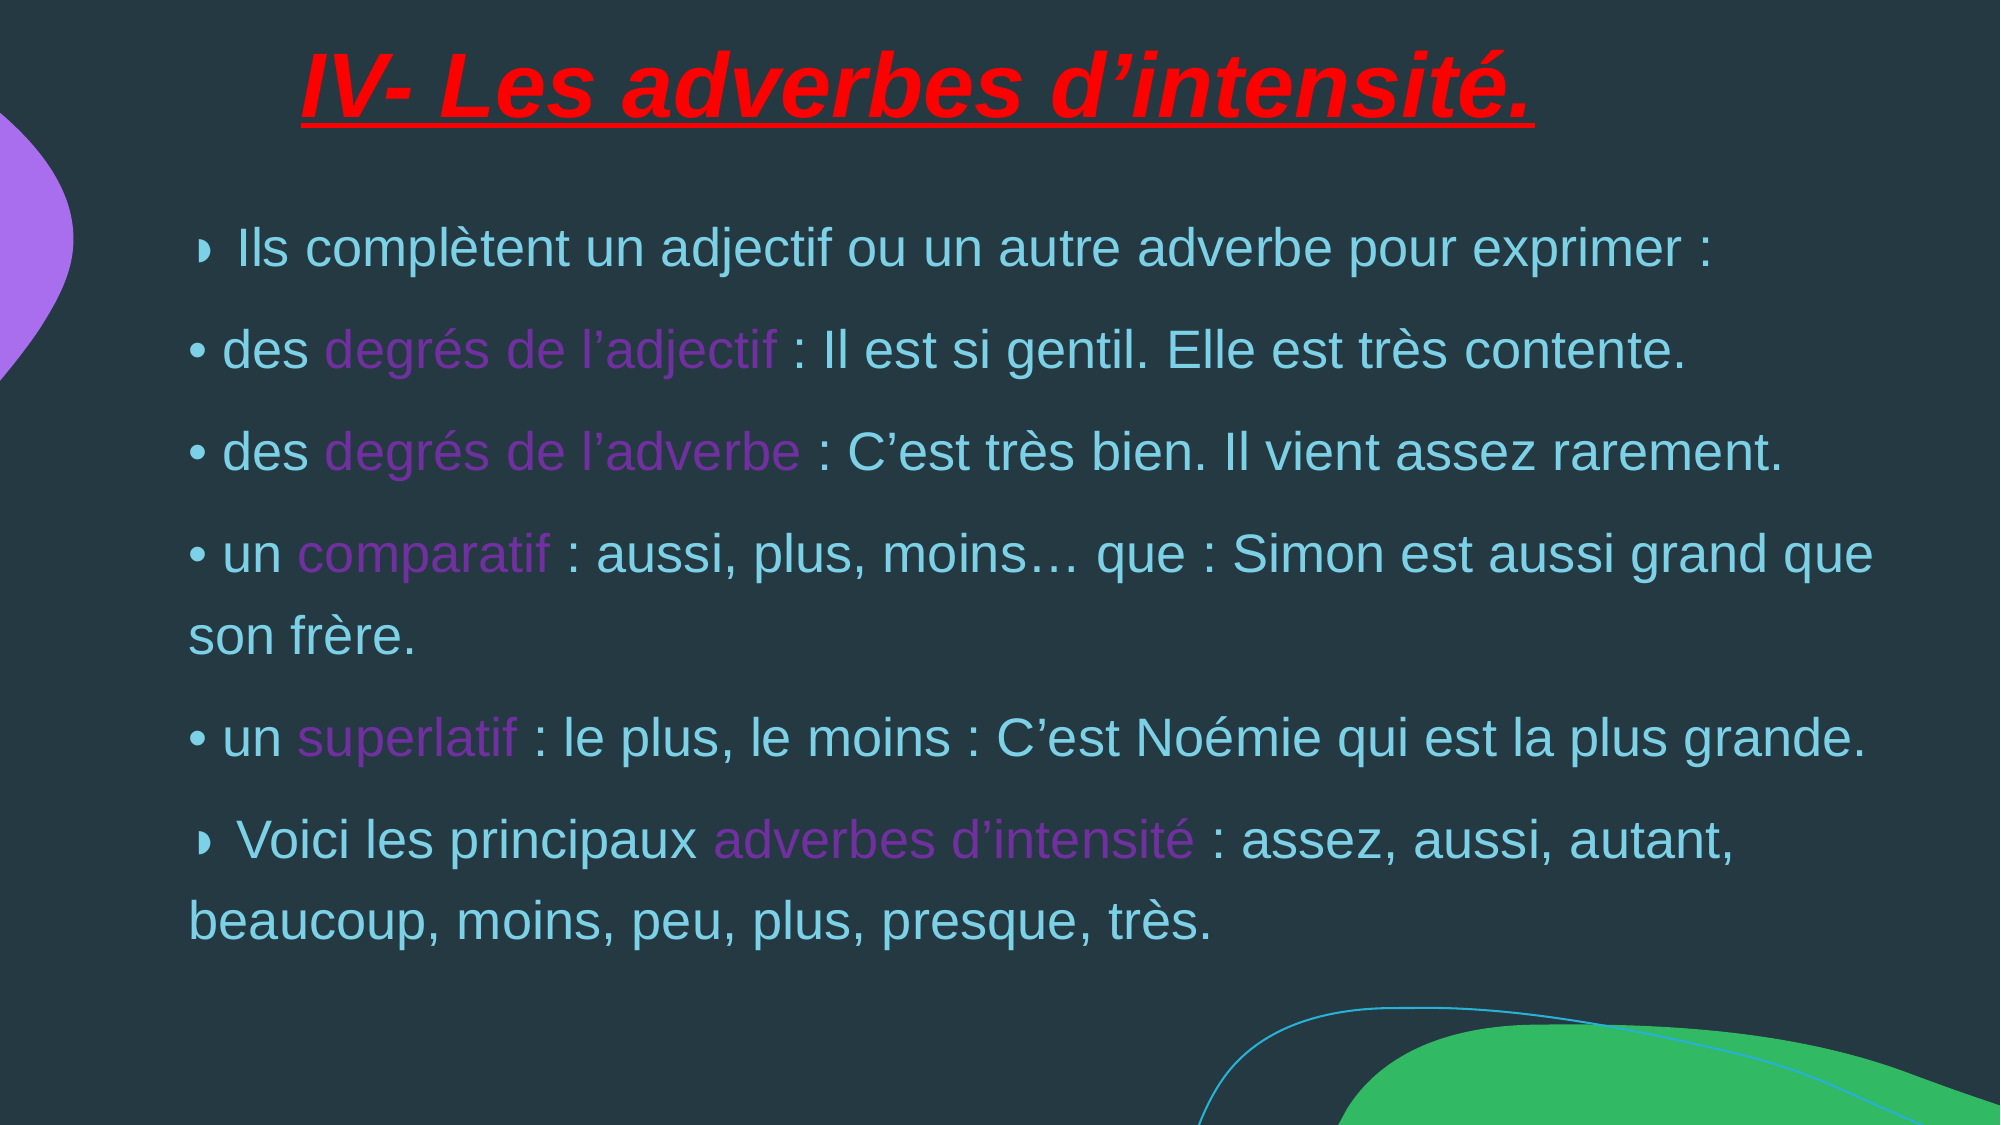

# IV- Les adverbes d’intensité.

◗ Ils complètent un adjectif ou un autre adverbe pour exprimer :
• des degrés de l’adjectif : Il est si gentil. Elle est très contente.
• des degrés de l’adverbe : C’est très bien. Il vient assez rarement.
• un comparatif : aussi, plus, moins… que : Simon est aussi grand que son frère.
• un superlatif : le plus, le moins : C’est Noémie qui est la plus grande.
◗ Voici les principaux adverbes d’intensité : assez, aussi, autant, beaucoup, moins, peu, plus, presque, très.